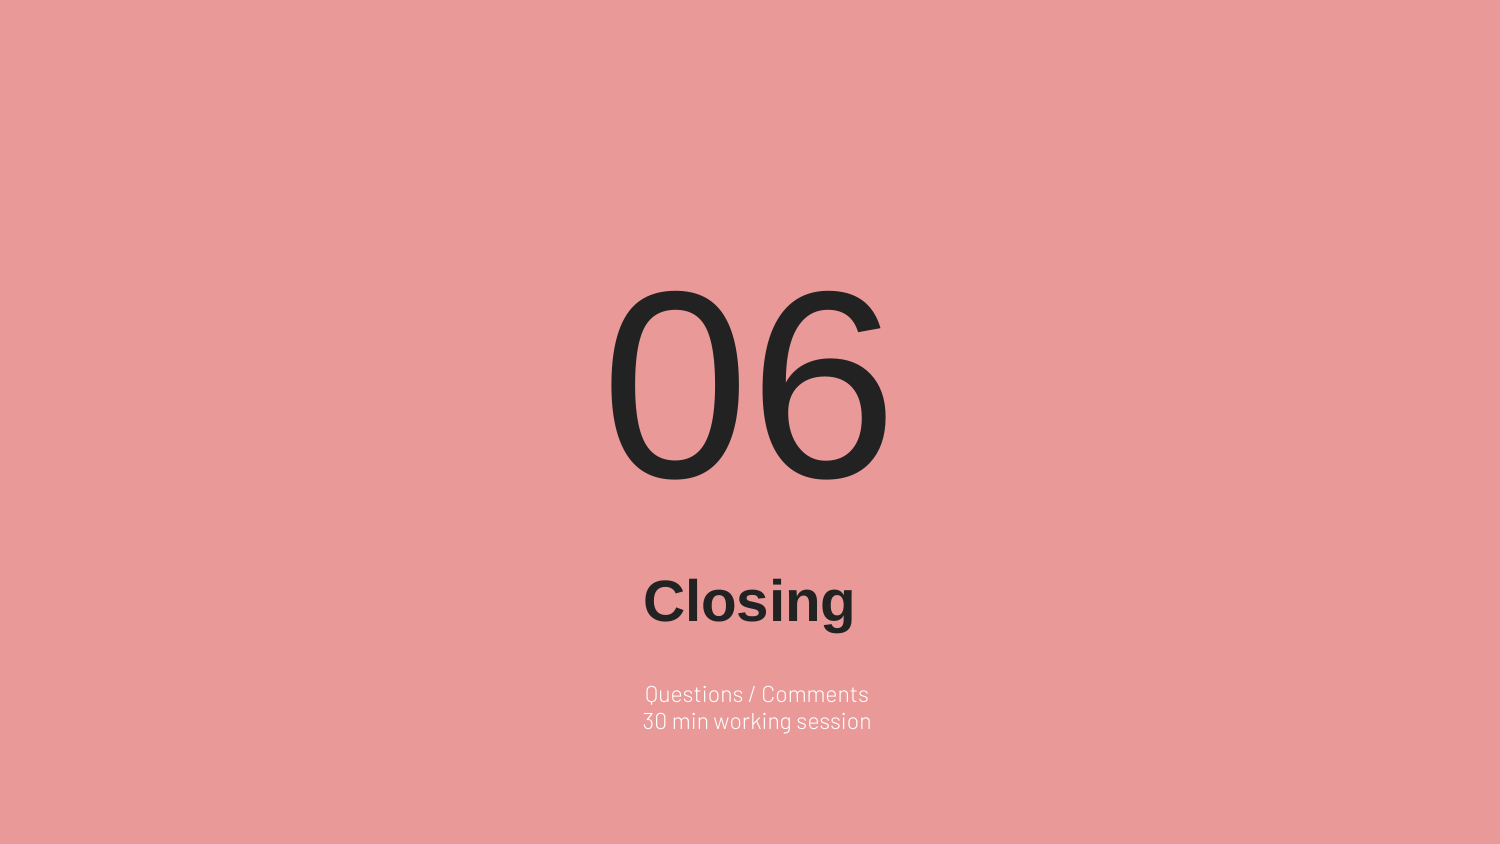

06
# Closing

Questions / Comments
30 min working session